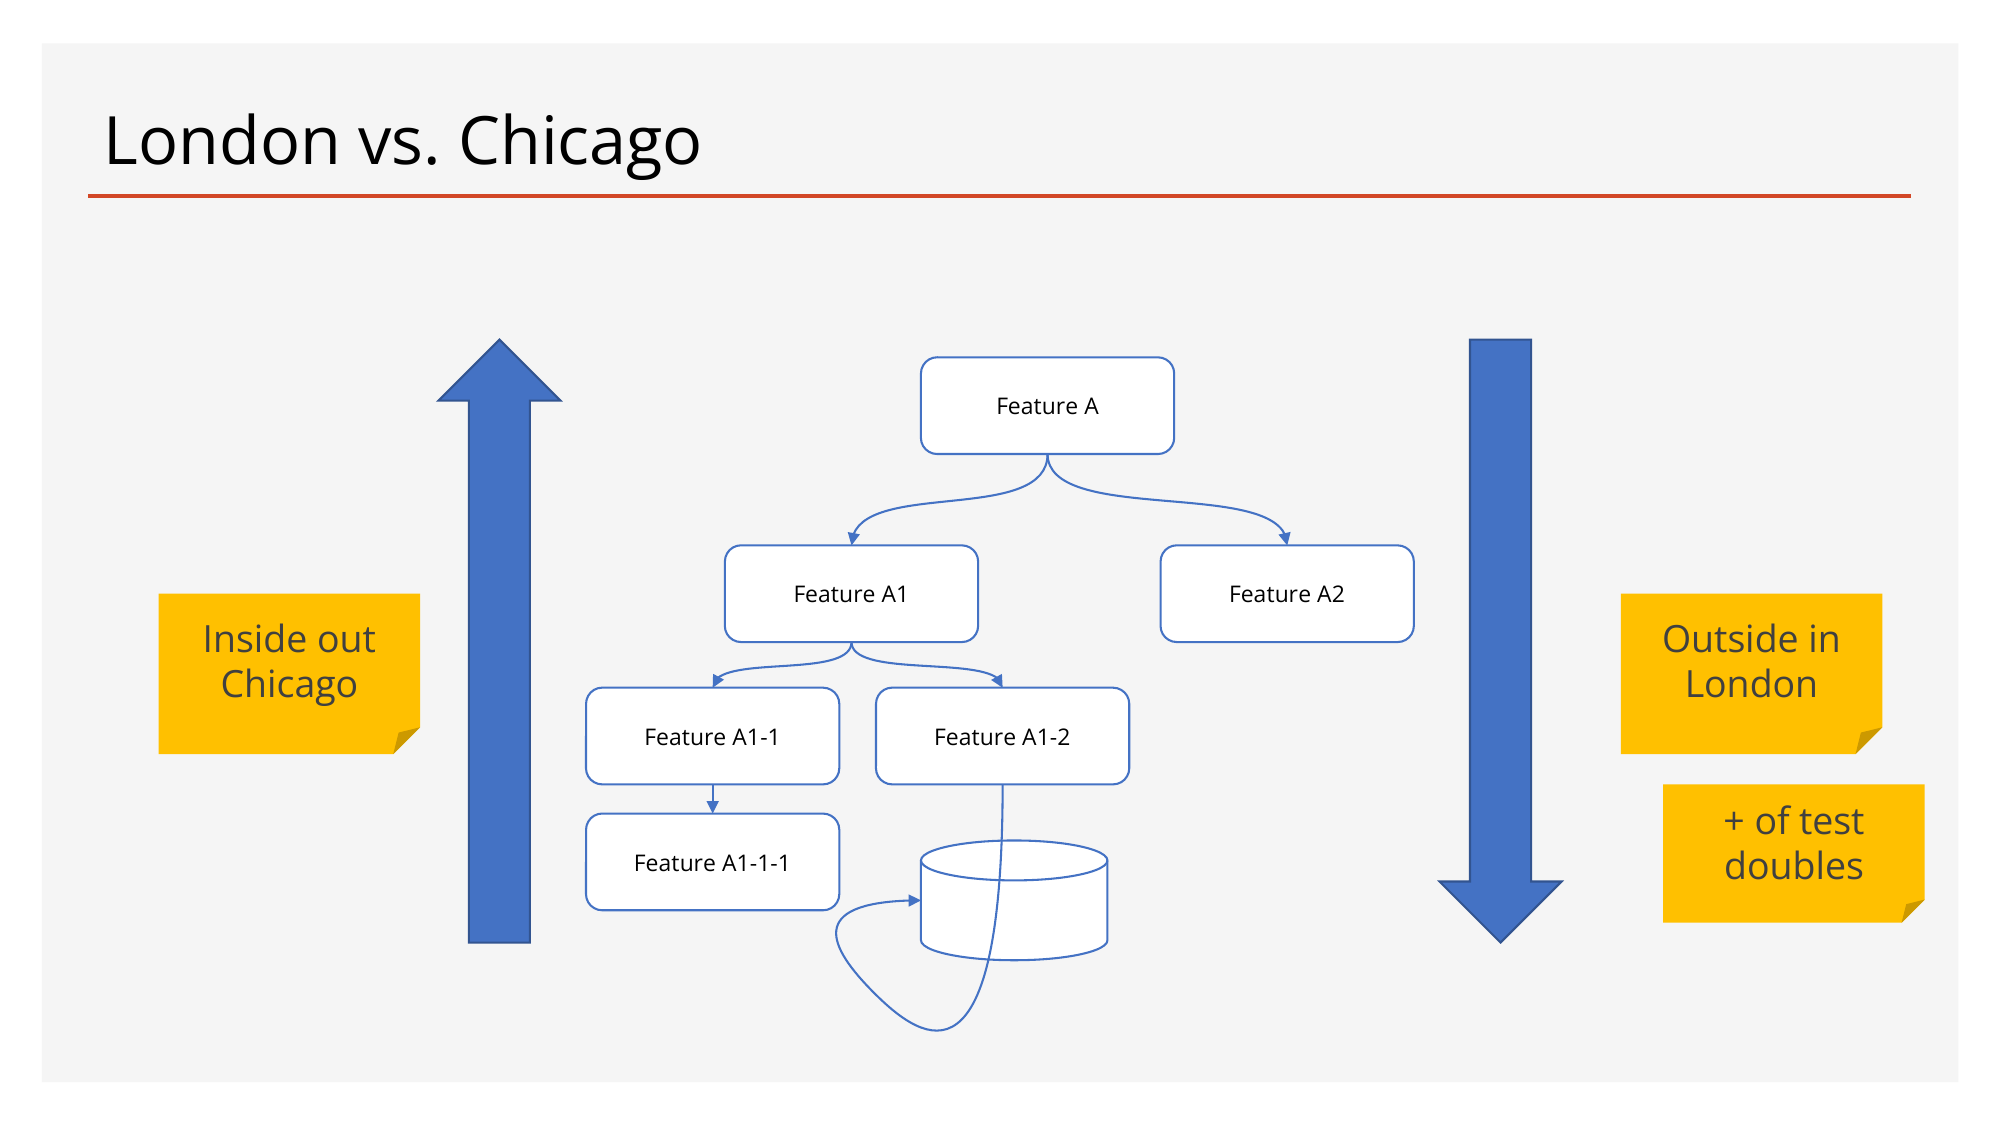

# London vs. Chicago

Feature A
Feature A1
Feature A2
Feature A1-1
Feature A1-2
Feature A1-1-1

Inside out
Chicago
Outside in
London
+ of test doubles